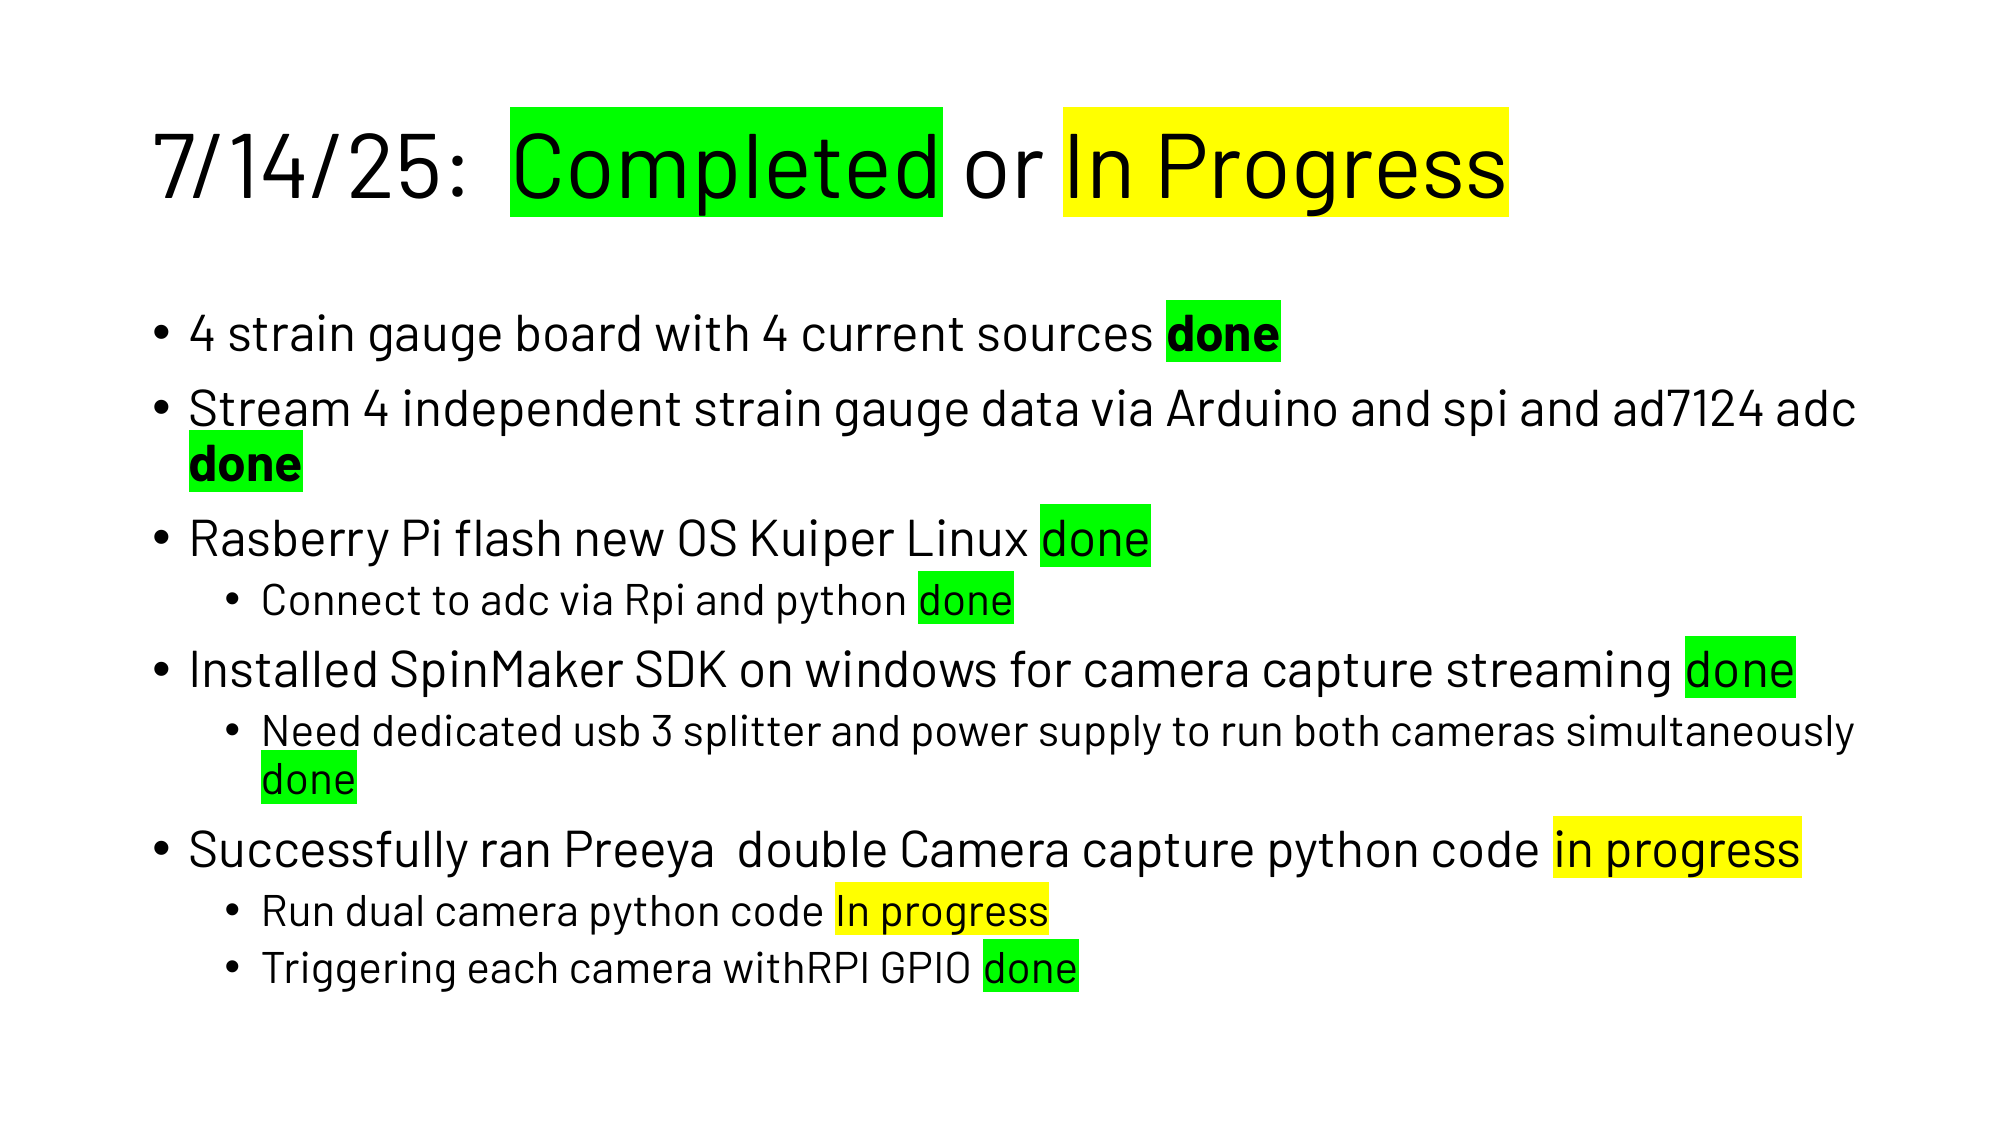

# 7/14/25:  Completed or In Progress
4 strain gauge board with 4 current sources done
Stream 4 independent strain gauge data via Arduino and spi and ad7124 adc done
Rasberry Pi flash new OS Kuiper Linux done
Connect to adc via Rpi and python done
Installed SpinMaker SDK on windows for camera capture streaming done
Need dedicated usb 3 splitter and power supply to run both cameras simultaneously done
Successfully ran Preeya  double Camera capture python code in progress
Run dual camera python code In progress
Triggering each camera withRPI GPIO done